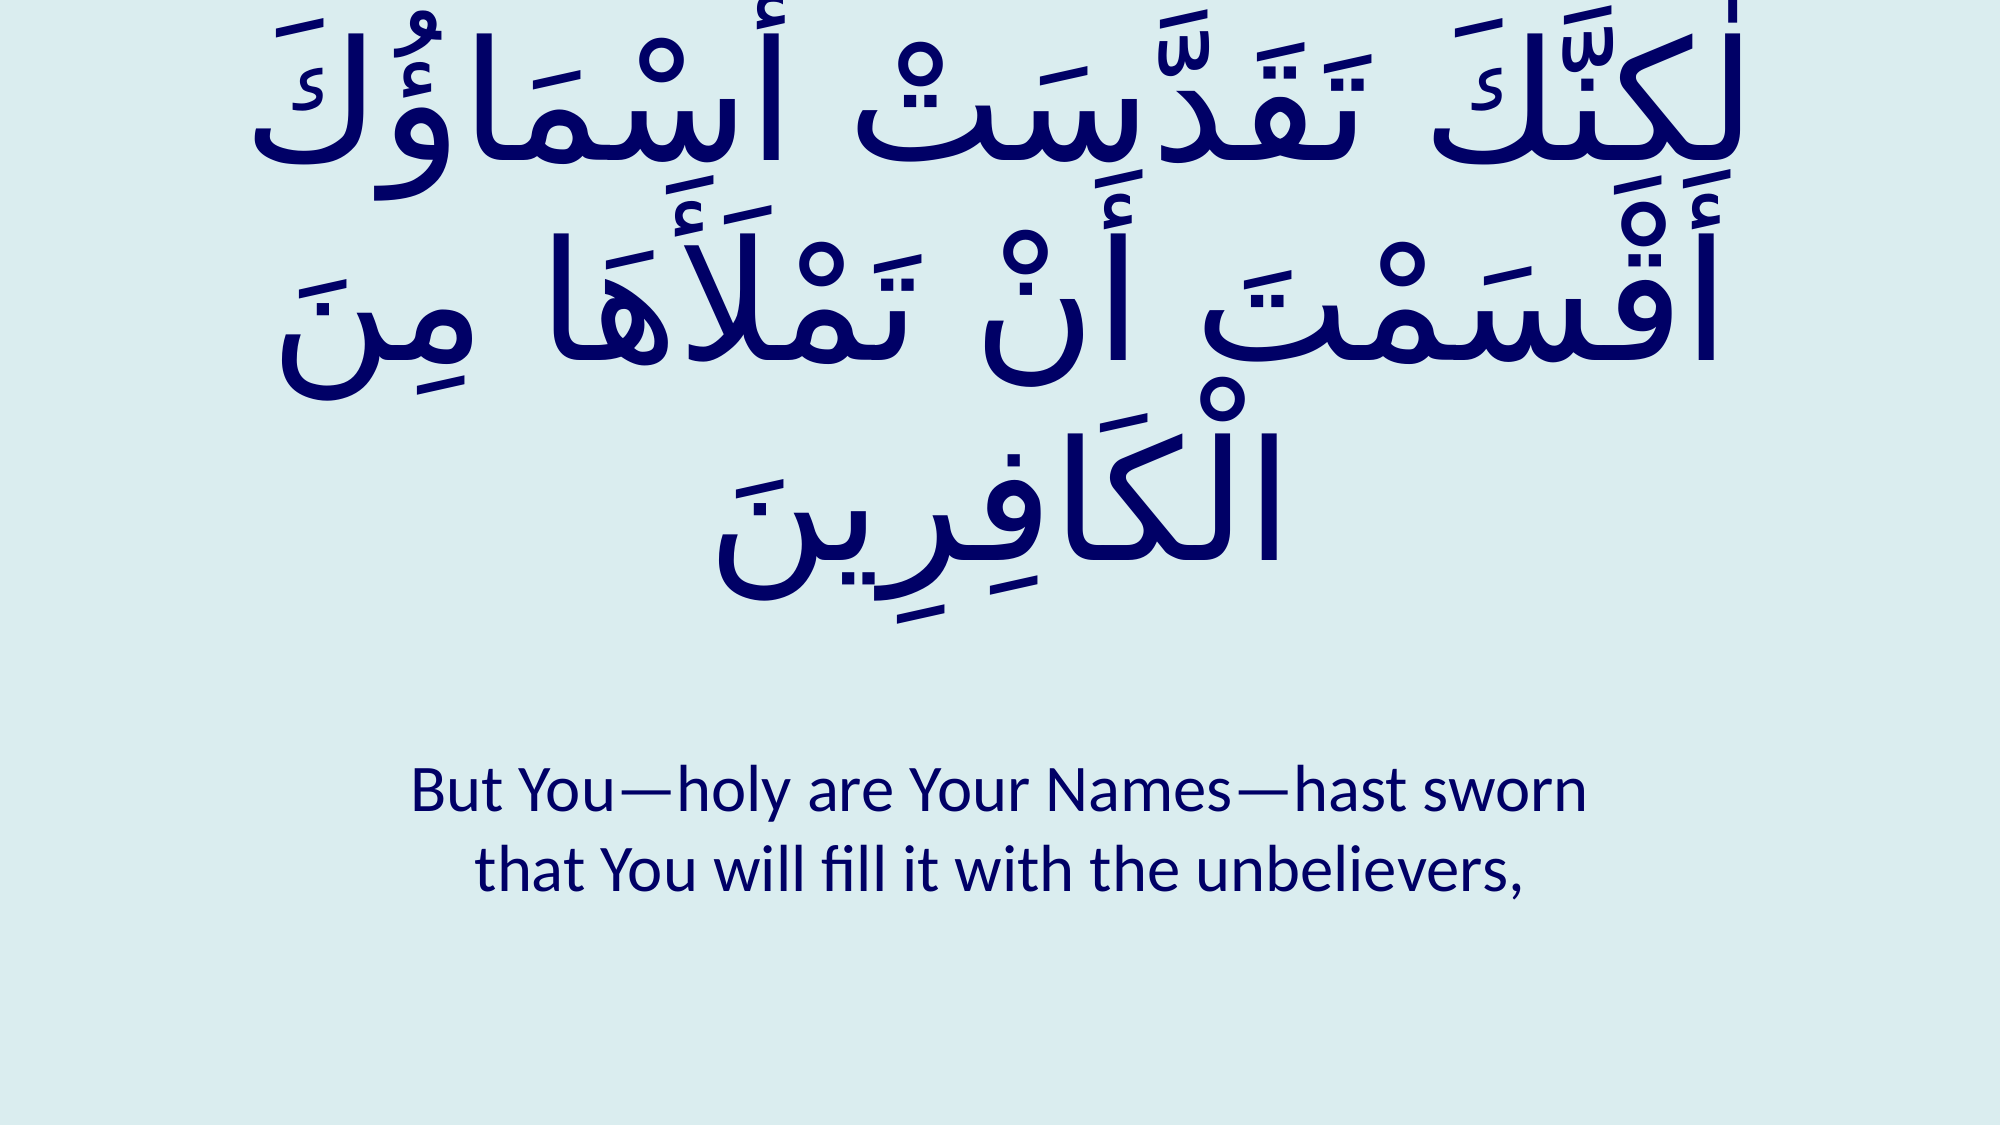

# لٰكِنَّكَ تَقَدَّسَتْ أَسْمَاؤُكَ أَقْسَمْتَ أَنْ تَمْلَأَهَا مِنَ الْكَافِرِینَ
But You—holy are Your Names—hast sworn that You will fill it with the unbelievers,